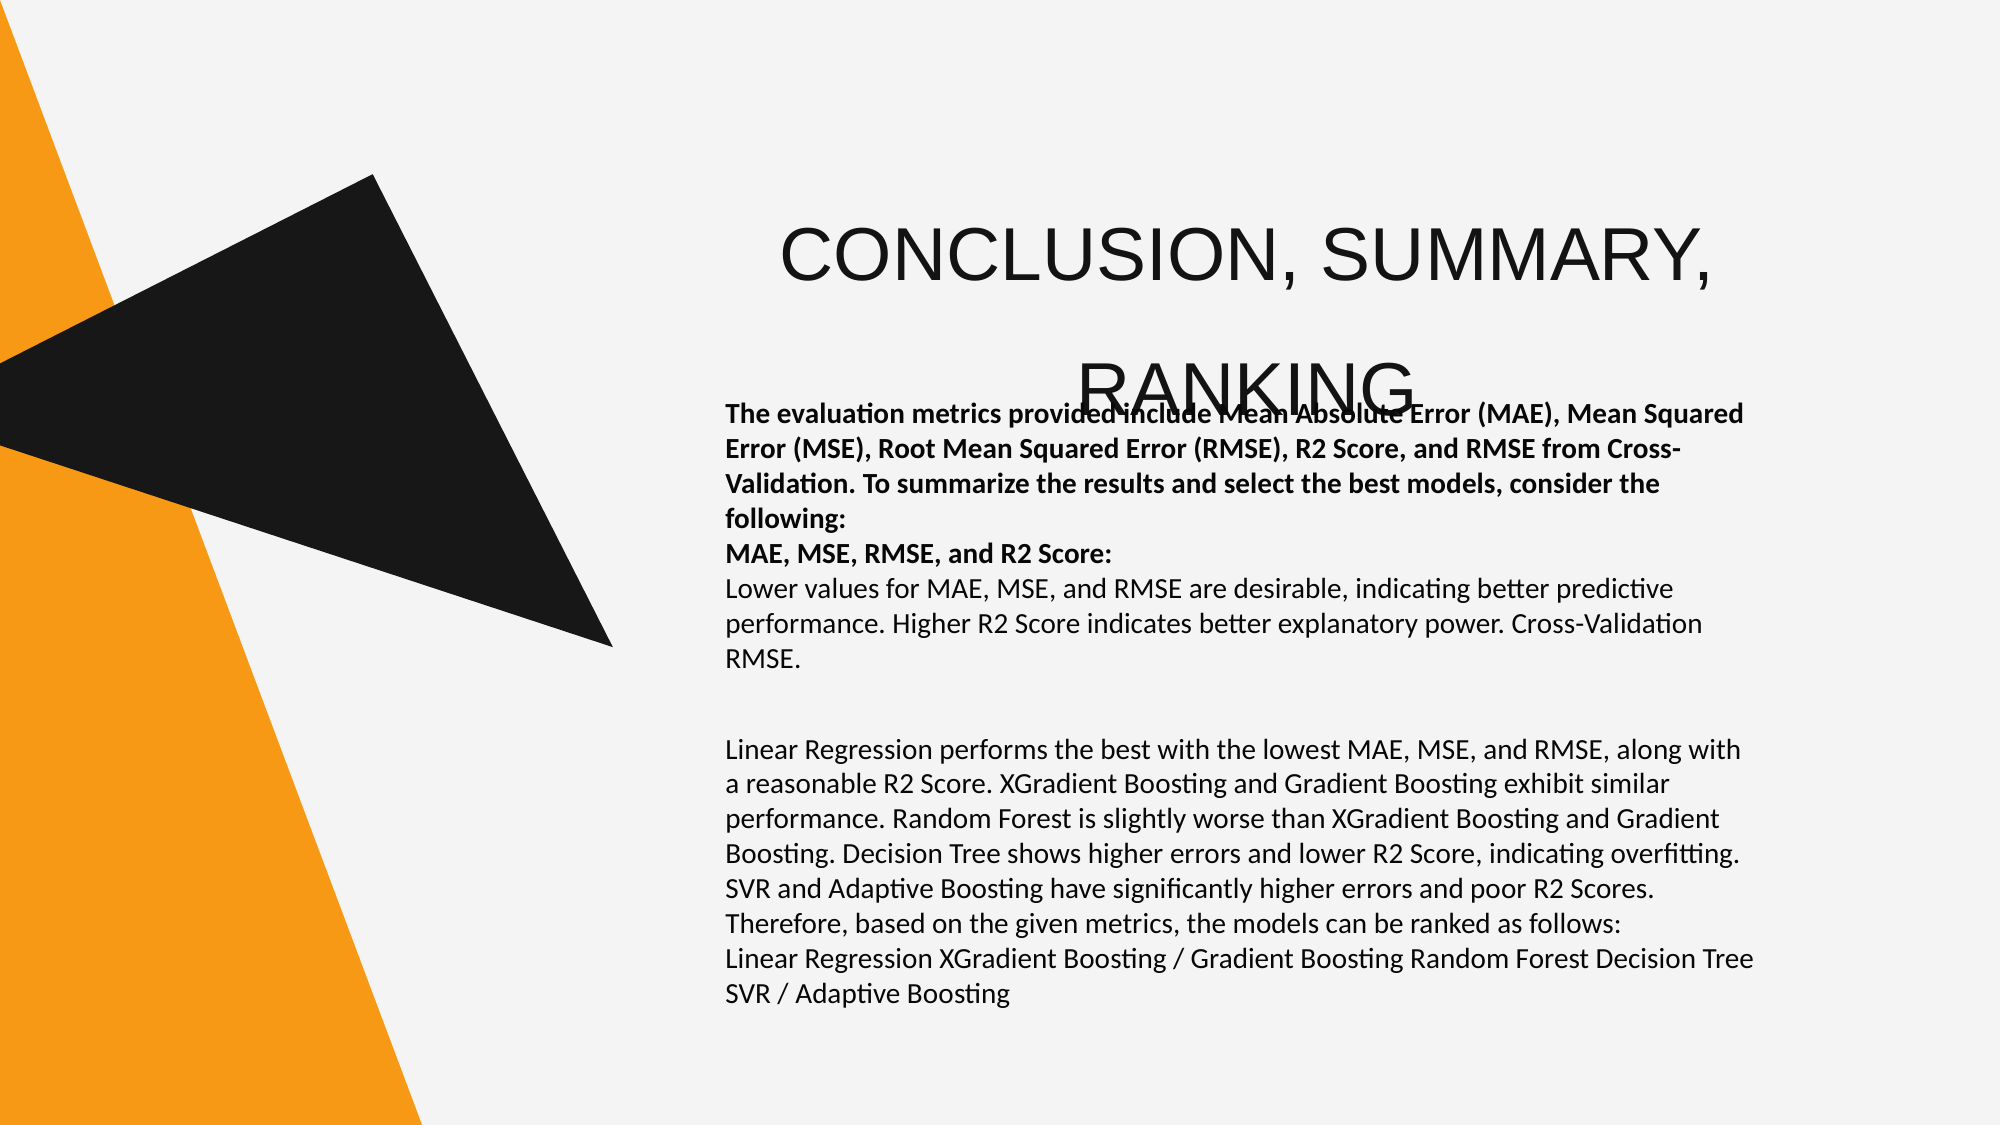

CONCLUSION, SUMMARY, RANKING

The evaluation metrics provided include Mean Absolute Error (MAE), Mean Squared Error (MSE), Root Mean Squared Error (RMSE), R2 Score, and RMSE from Cross-Validation. To summarize the results and select the best models, consider the following:
MAE, MSE, RMSE, and R2 Score:
Lower values for MAE, MSE, and RMSE are desirable, indicating better predictive performance. Higher R2 Score indicates better explanatory power. Cross-Validation RMSE.

Linear Regression performs the best with the lowest MAE, MSE, and RMSE, along with a reasonable R2 Score. XGradient Boosting and Gradient Boosting exhibit similar performance. Random Forest is slightly worse than XGradient Boosting and Gradient Boosting. Decision Tree shows higher errors and lower R2 Score, indicating overfitting. SVR and Adaptive Boosting have significantly higher errors and poor R2 Scores. Therefore, based on the given metrics, the models can be ranked as follows:
Linear Regression XGradient Boosting / Gradient Boosting Random Forest Decision Tree SVR / Adaptive Boosting